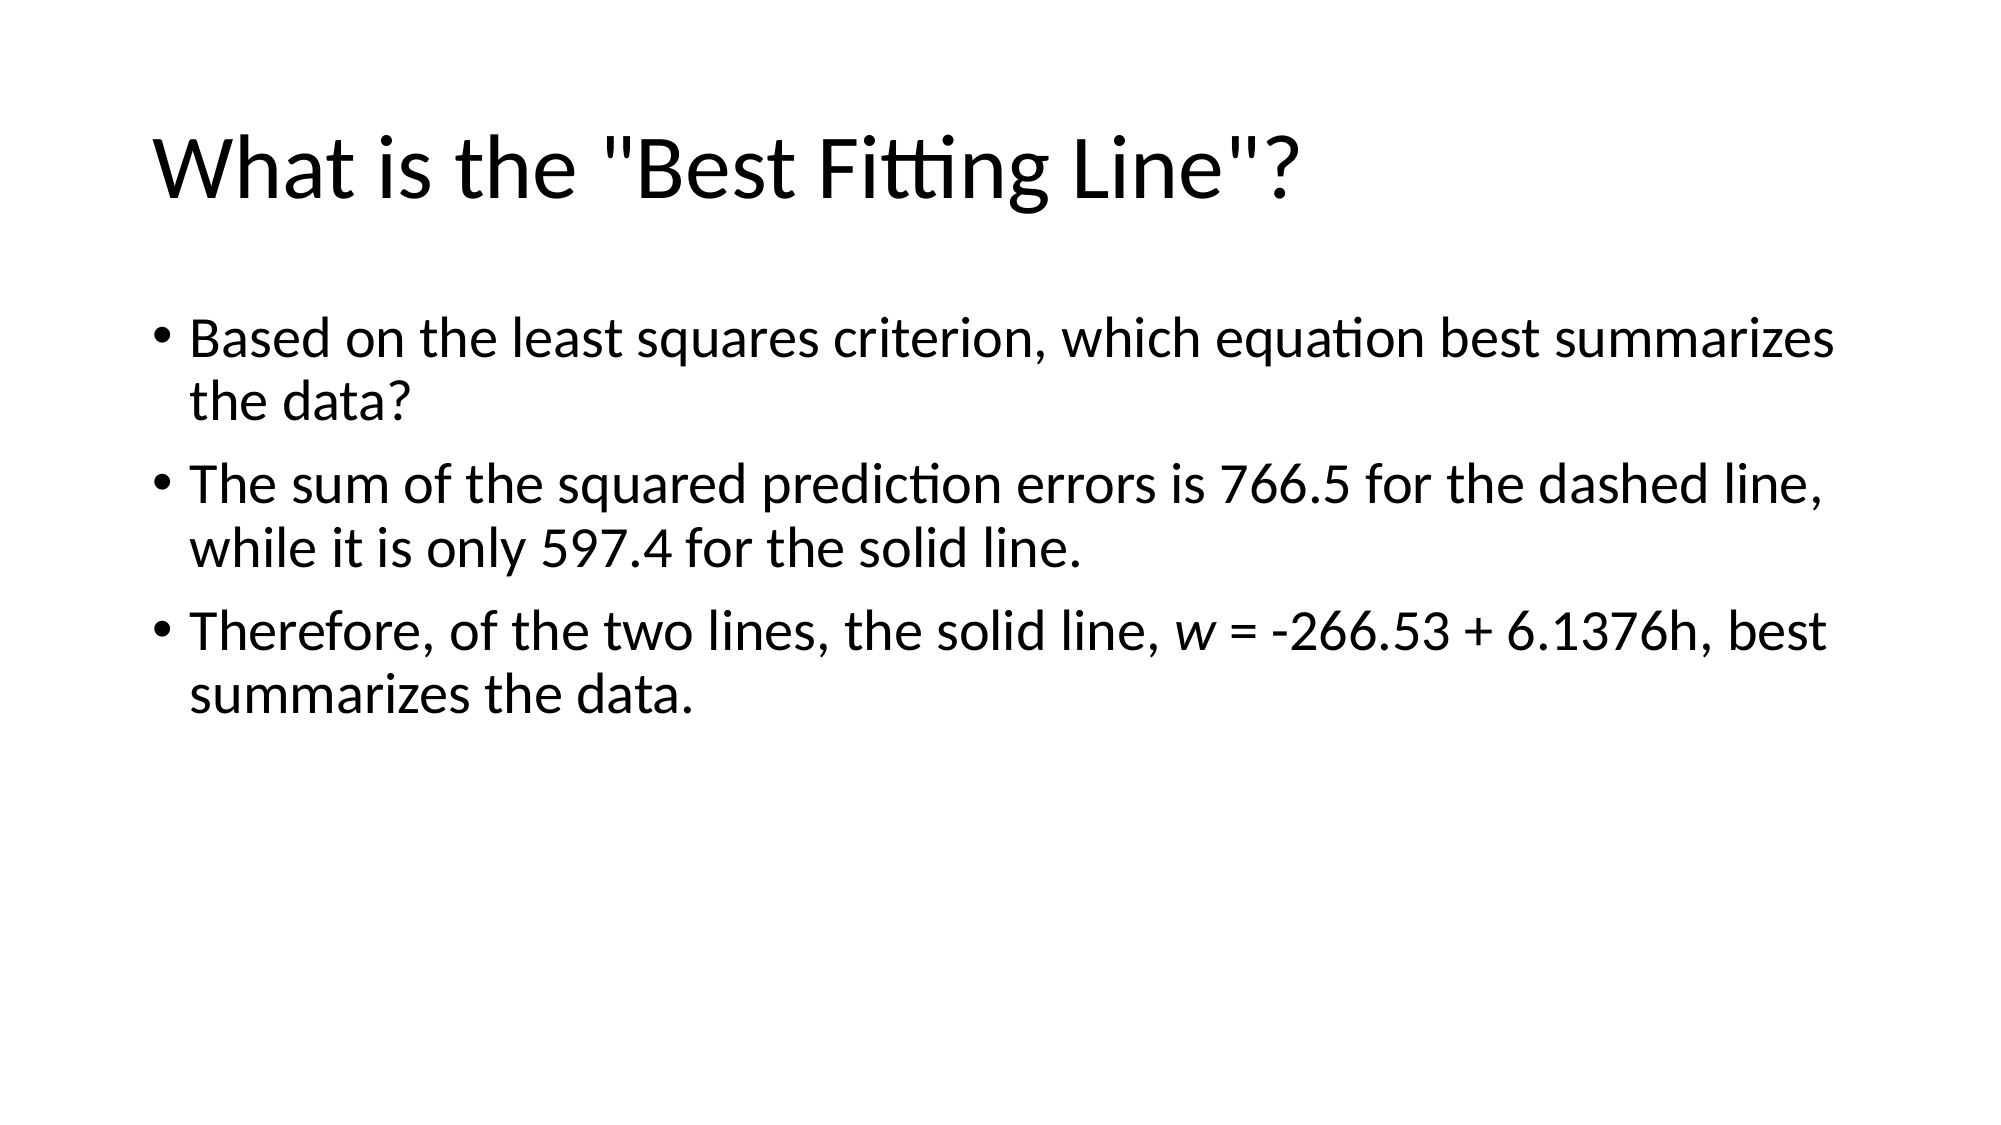

# What is the "Best Fitting Line"?
Based on the least squares criterion, which equation best summarizes the data?
The sum of the squared prediction errors is 766.5 for the dashed line, while it is only 597.4 for the solid line.
Therefore, of the two lines, the solid line, w = -266.53 + 6.1376h, best summarizes the data.